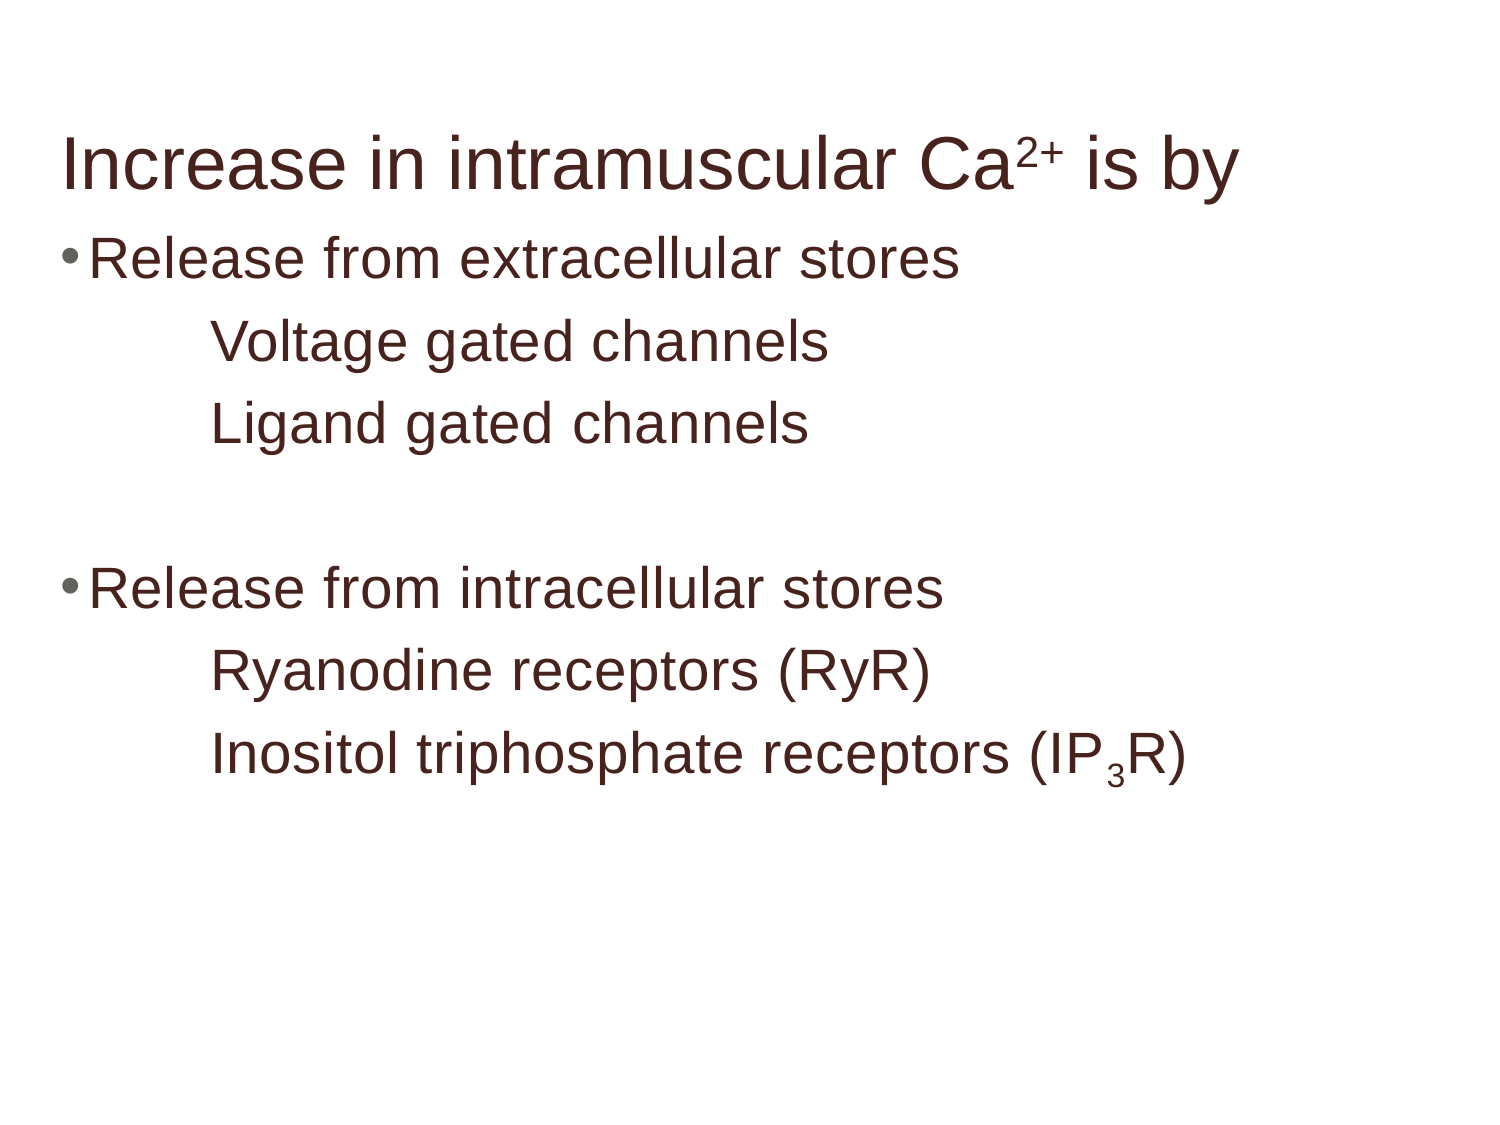

# Increase in intramuscular Ca2+ is by
Release from extracellular stores
	Voltage gated channels
	Ligand gated channels

Release from intracellular stores
	Ryanodine receptors (RyR)
	Inositol triphosphate receptors (IP3R)